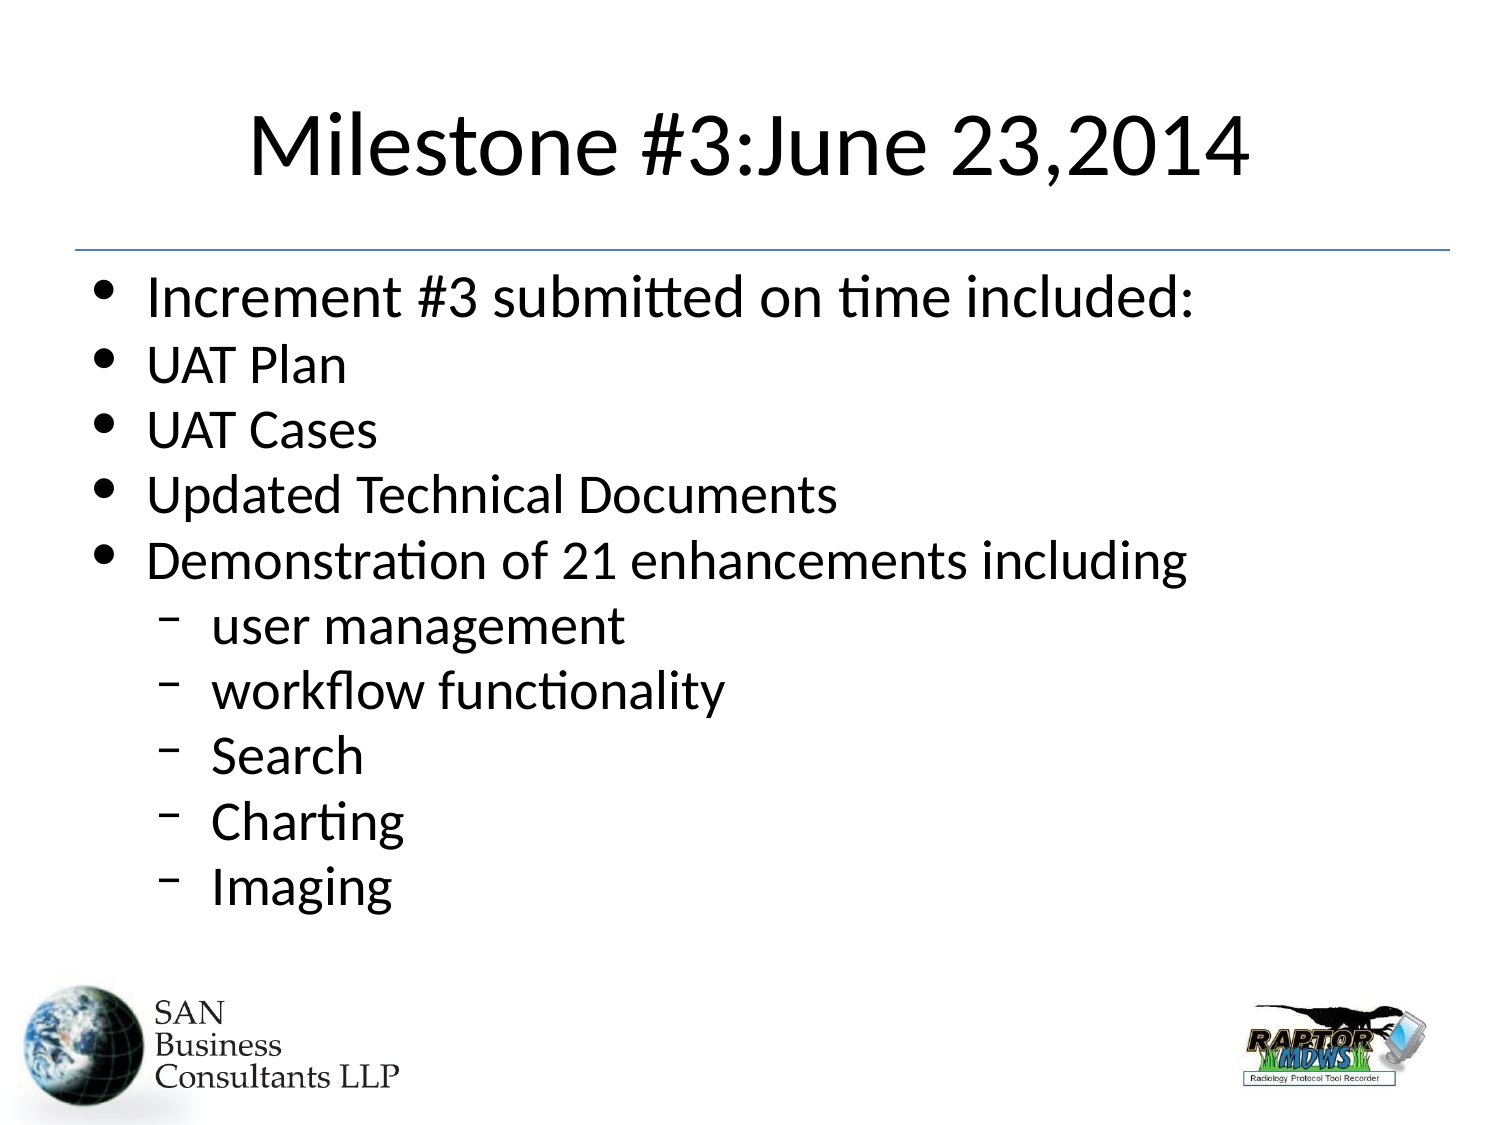

# Milestone #3:June 23,2014
Increment #3 submitted on time included:
UAT Plan
UAT Cases
Updated Technical Documents
Demonstration of 21 enhancements including
user management
workflow functionality
Search
Charting
Imaging